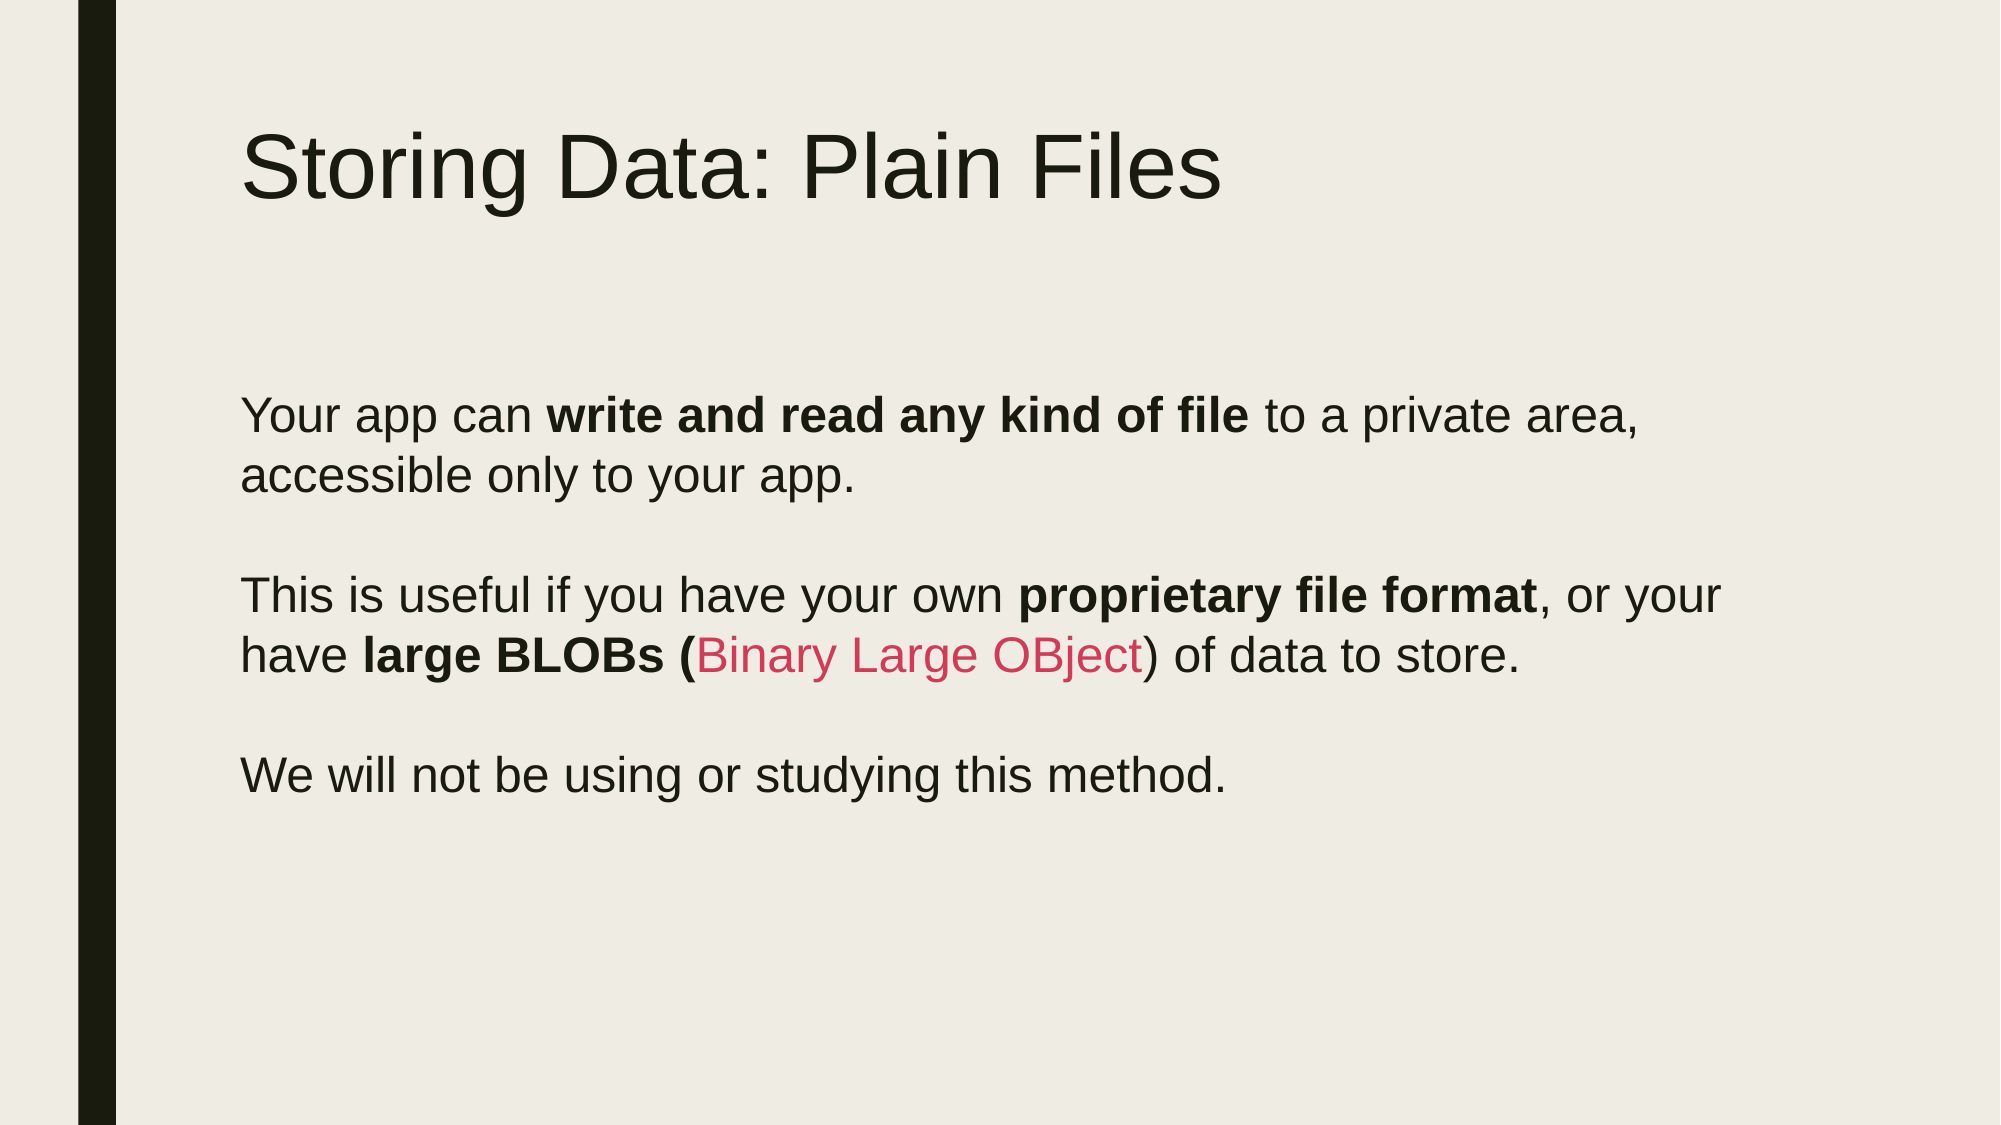

# Storing Data: Plain Files
Your app can write and read any kind of file to a private area, accessible only to your app.

This is useful if you have your own proprietary file format, or your have large BLOBs (Binary Large OBject) of data to store.

We will not be using or studying this method.